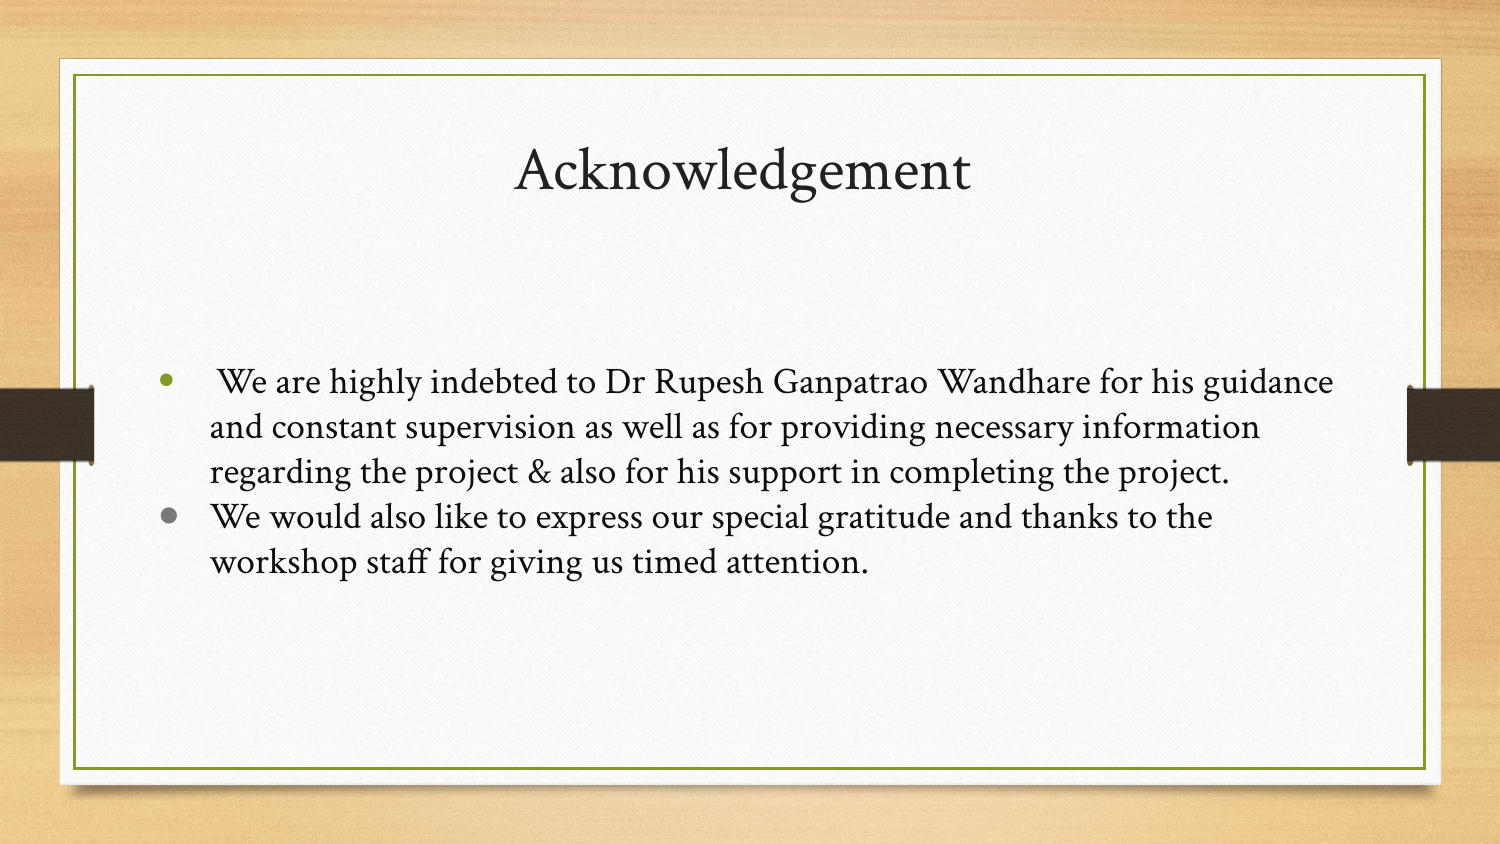

# Acknowledgement
 We are highly indebted to Dr Rupesh Ganpatrao Wandhare for his guidance and constant supervision as well as for providing necessary information regarding the project & also for his support in completing the project.
We would also like to express our special gratitude and thanks to the workshop staff for giving us timed attention.